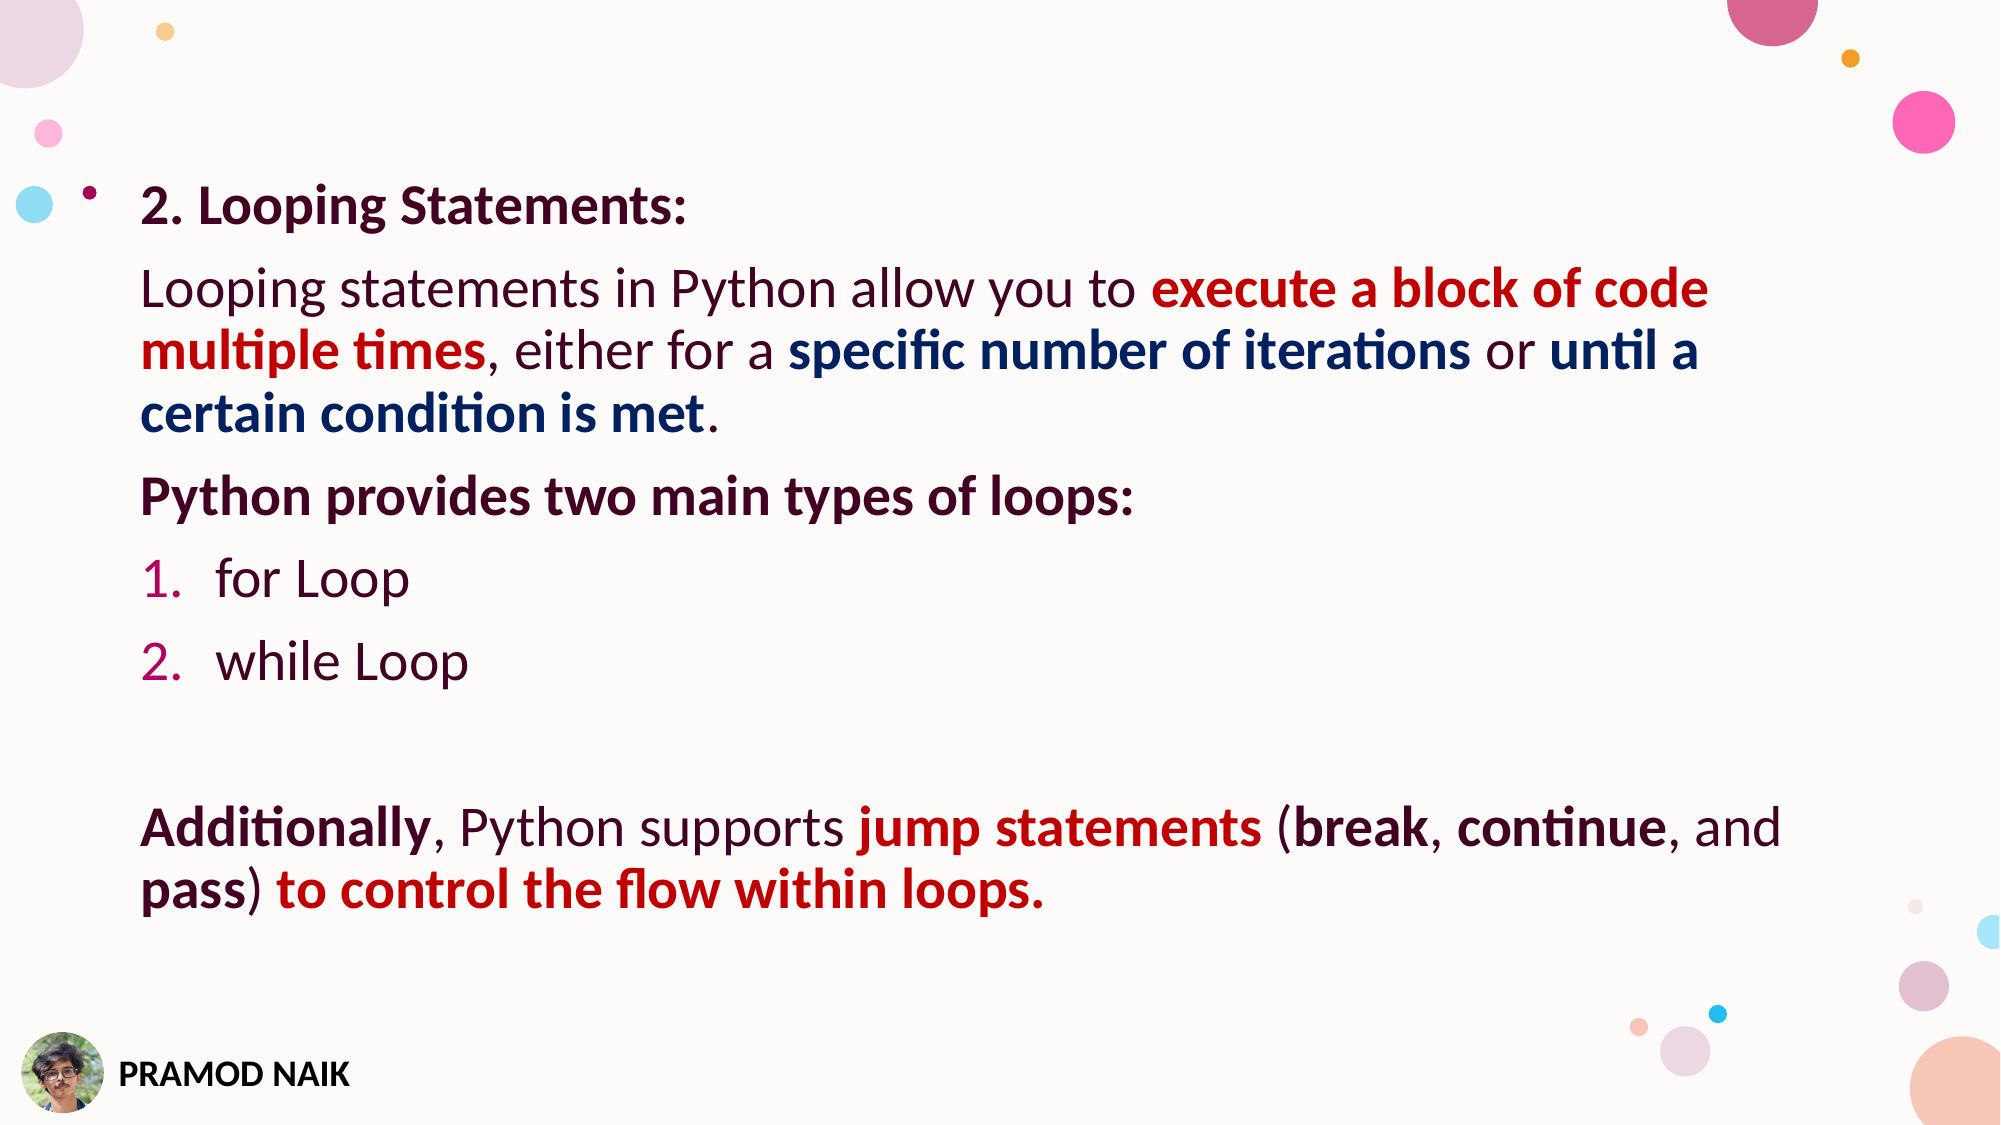

2. Looping Statements:
Looping statements in Python allow you to execute a block of code multiple times, either for a specific number of iterations or until a certain condition is met.
Python provides two main types of loops:
for Loop
while Loop

Additionally, Python supports jump statements (break, continue, and pass) to control the flow within loops.